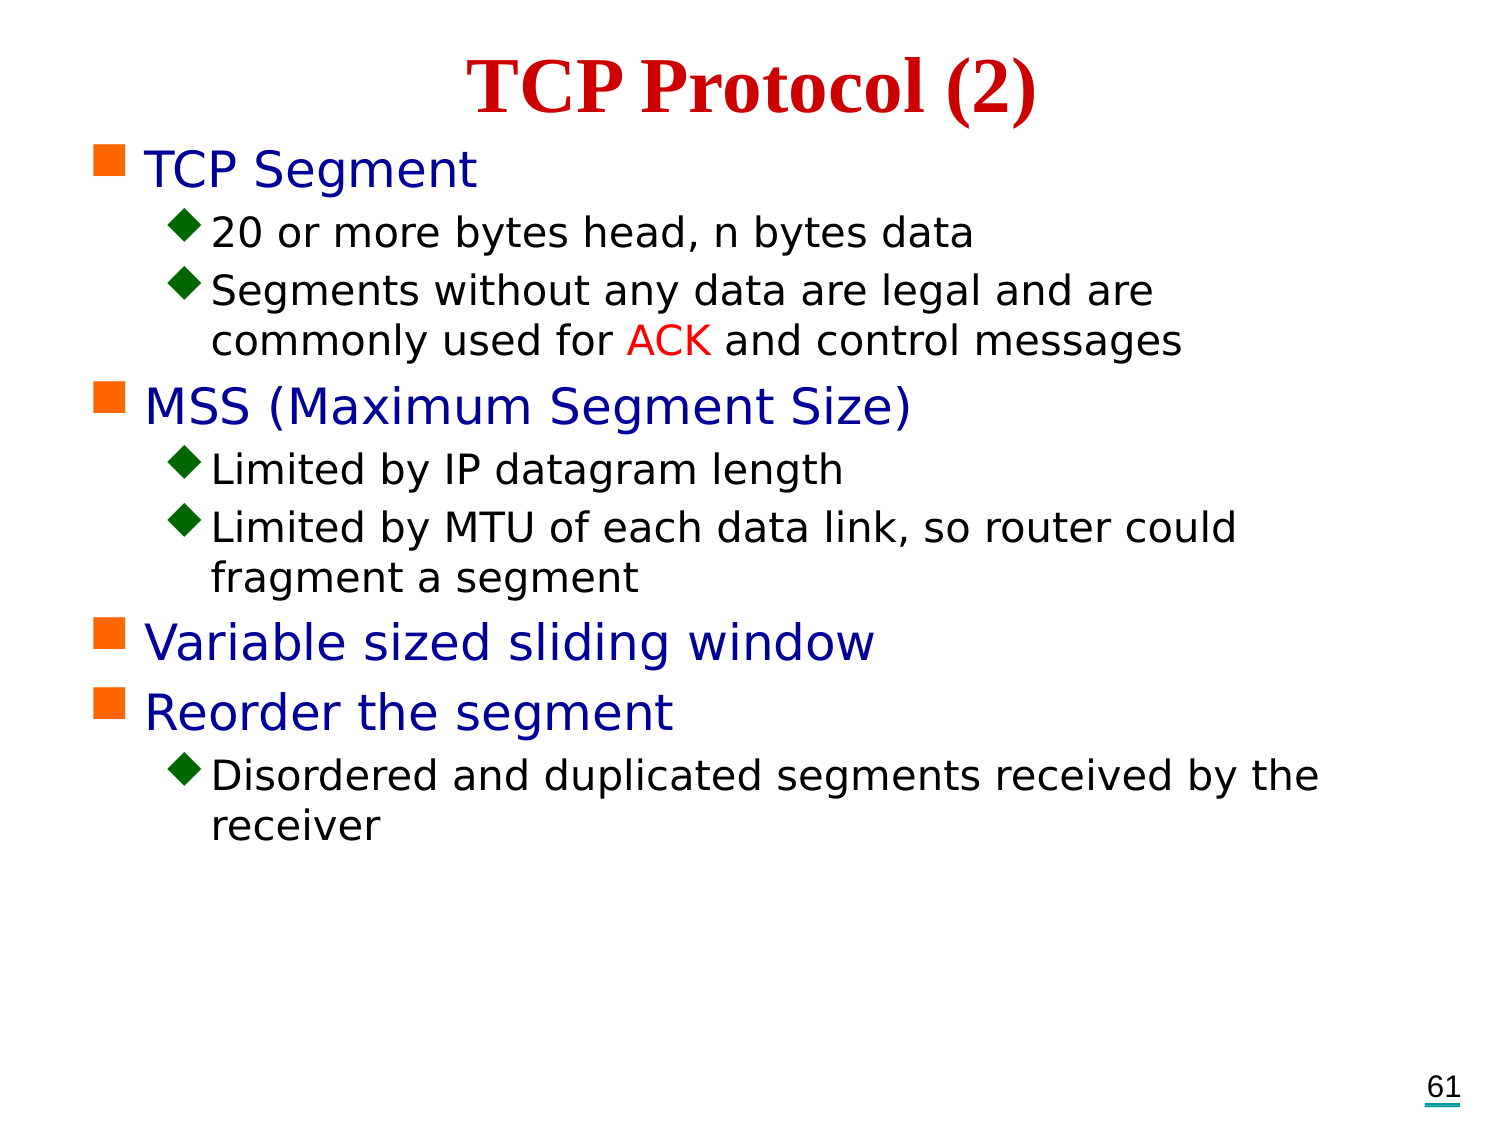

# TCP Protocol (2)
TCP Segment
20 or more bytes head, n bytes data
Segments without any data are legal and are commonly used for ACK and control messages
MSS (Maximum Segment Size)
Limited by IP datagram length
Limited by MTU of each data link, so router could fragment a segment
Variable sized sliding window
Reorder the segment
Disordered and duplicated segments received by the receiver